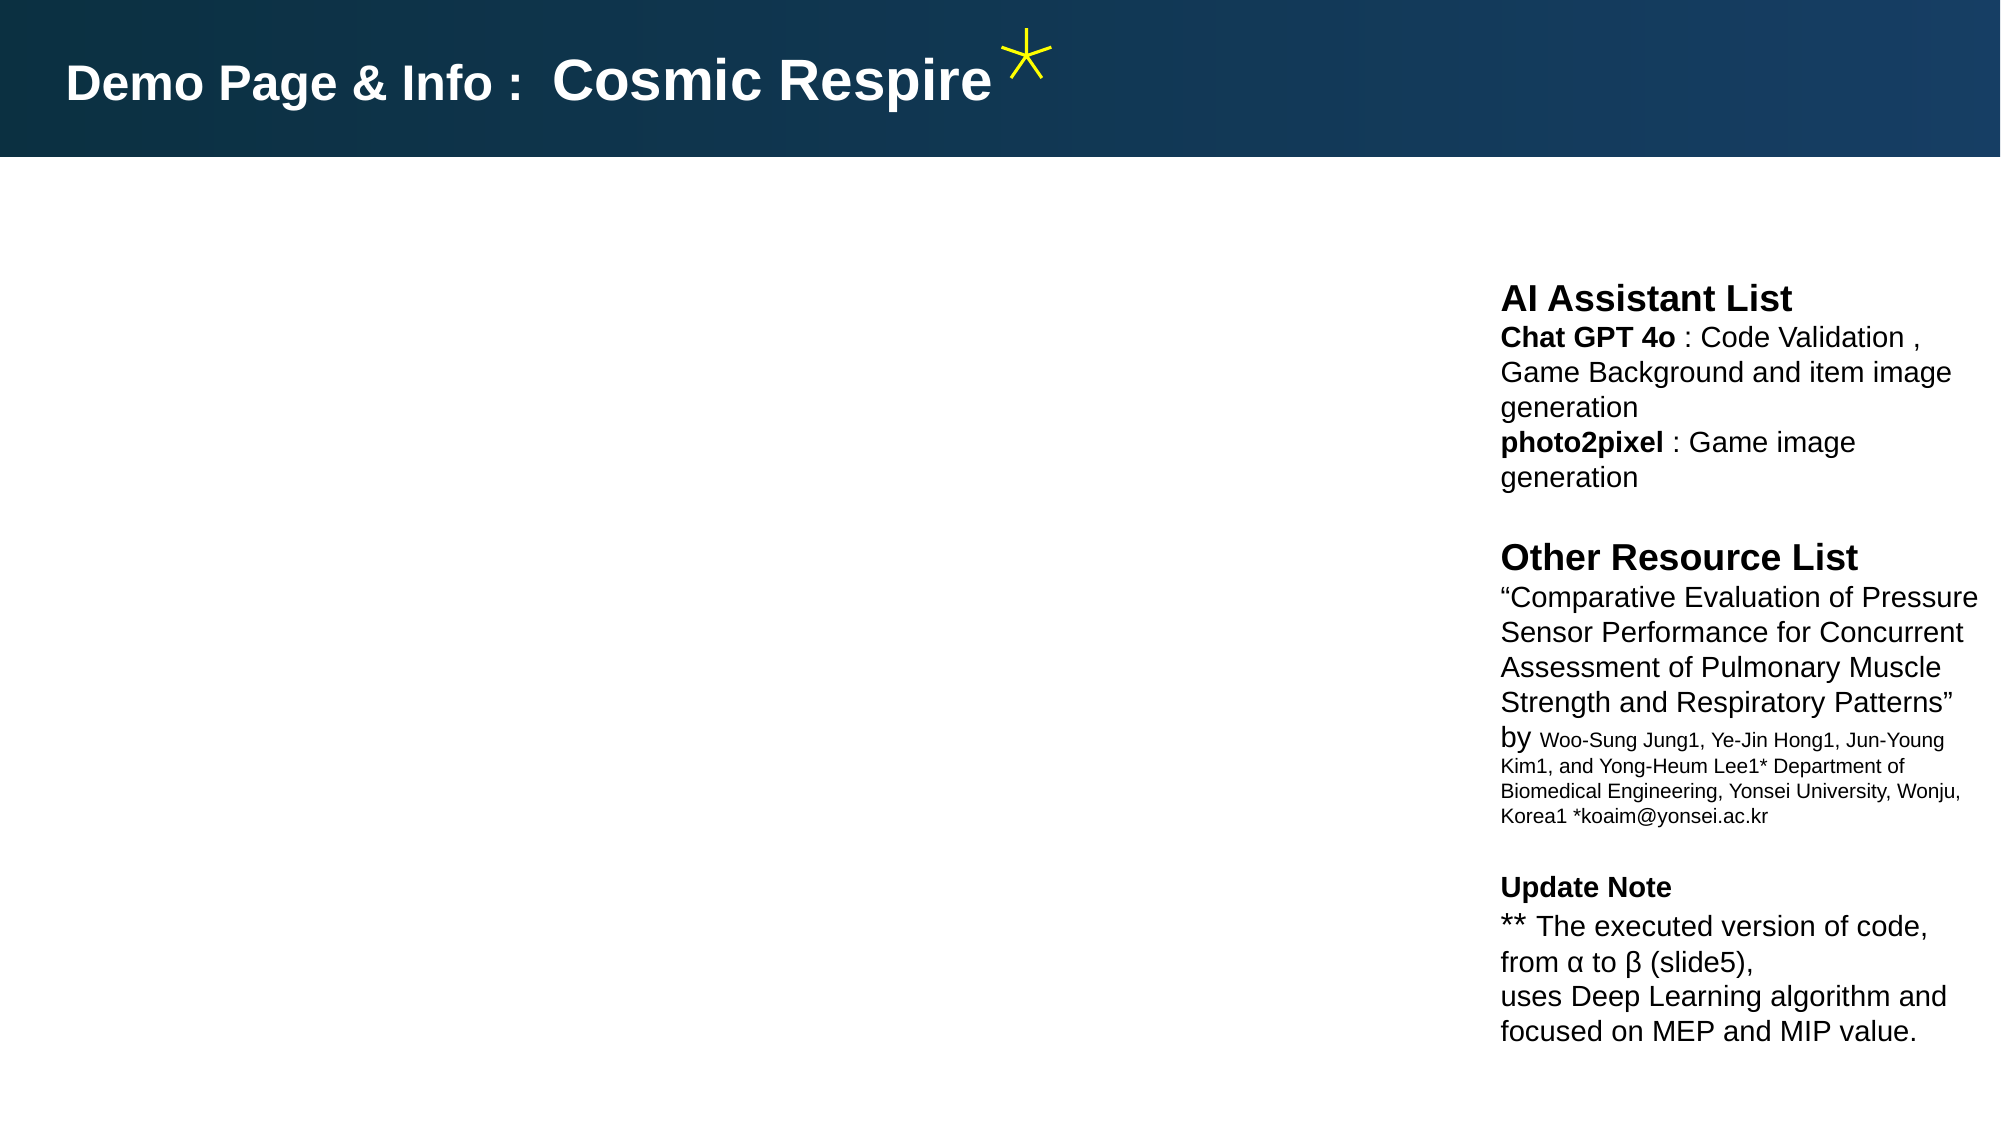

Demo Page & Info :  Cosmic Respire

AI Assistant List
Chat GPT 4o : Code Validation , Game Background and item image generation
photo2pixel : Game image generation

Other Resource List
“Comparative Evaluation of Pressure Sensor Performance for Concurrent Assessment of Pulmonary Muscle Strength and Respiratory Patterns” by Woo-Sung Jung1, Ye-Jin Hong1, Jun-Young Kim1, and Yong-Heum Lee1* Department of Biomedical Engineering, Yonsei University, Wonju, Korea1 *koaim@yonsei.ac.kr

Update Note
** The executed version of code, from α to β (slide5),
uses Deep Learning algorithm and focused on MEP and MIP value.